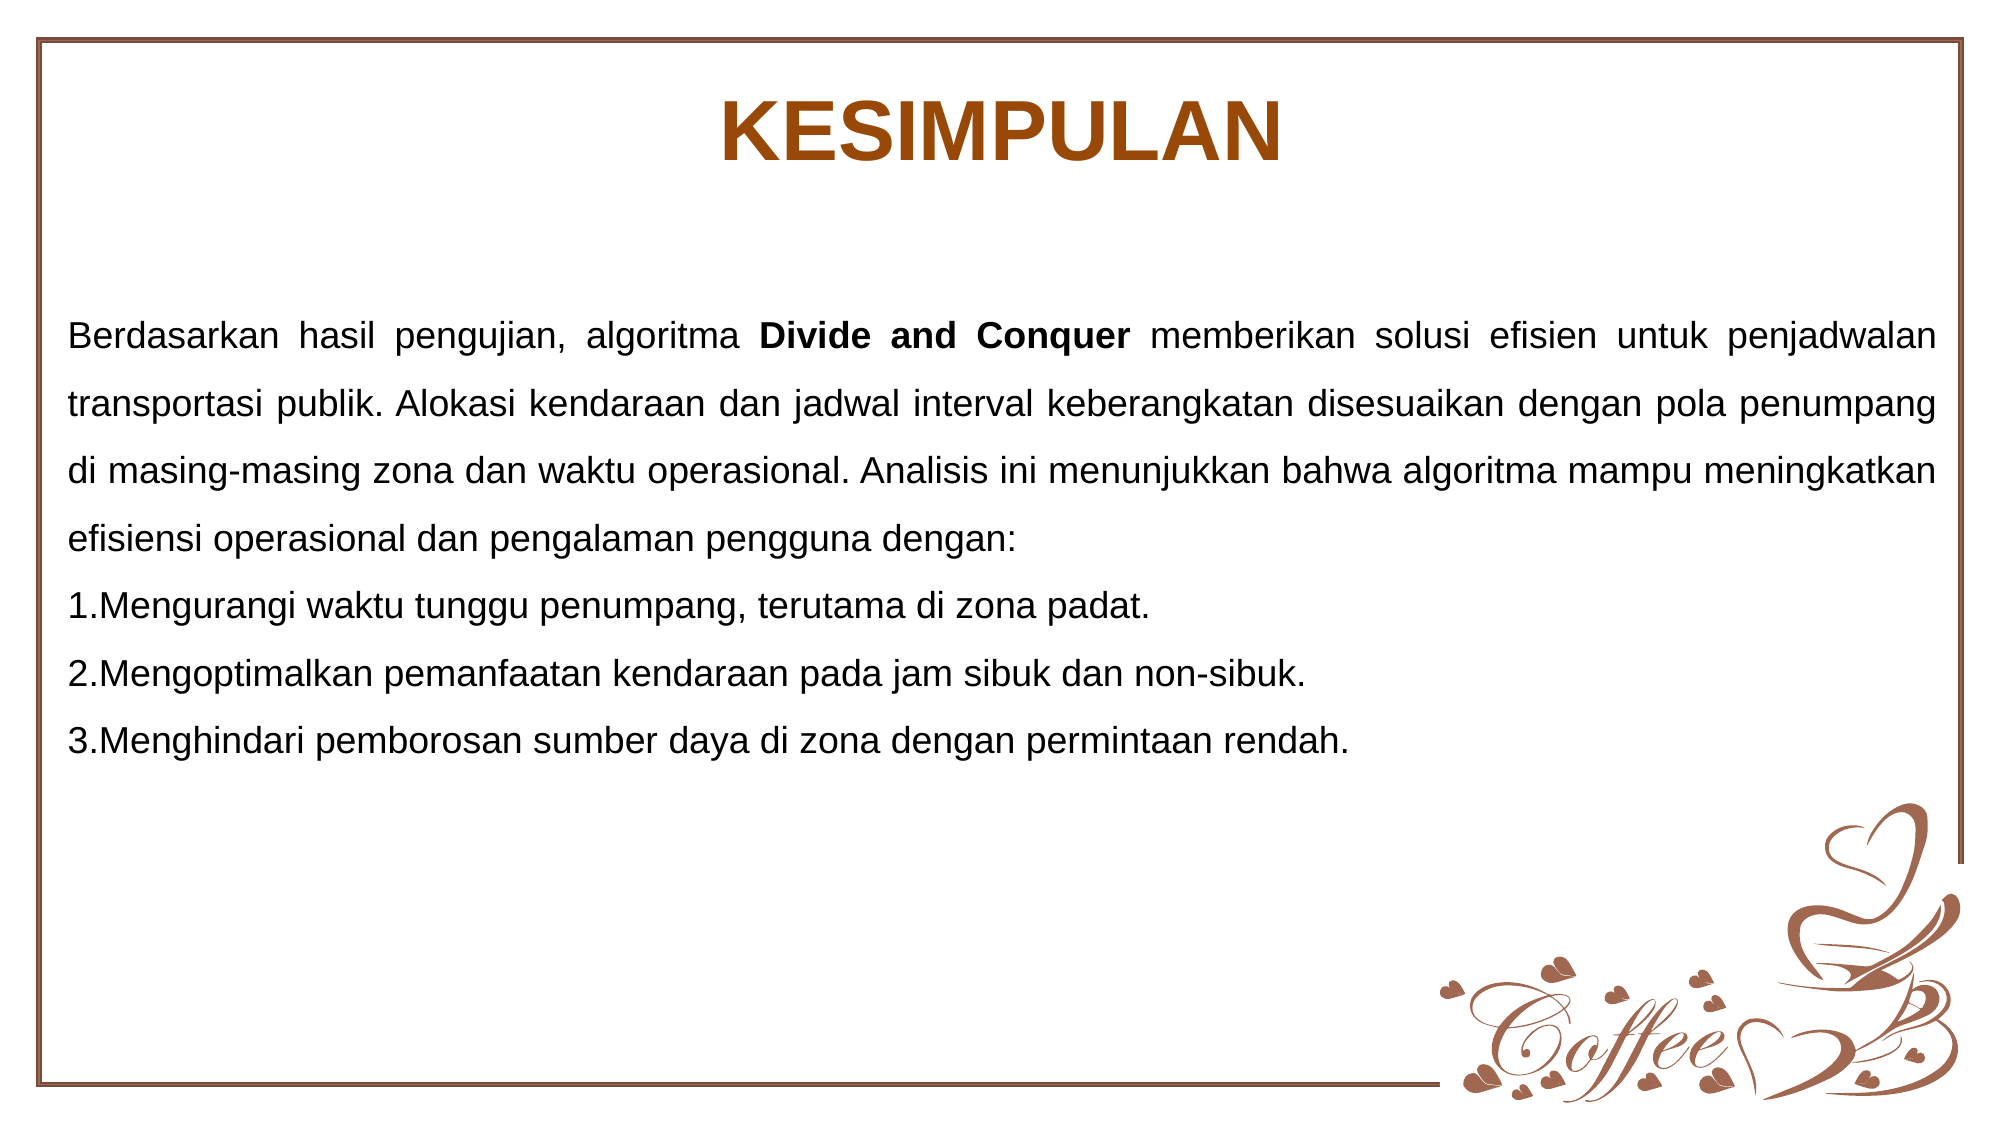

KESIMPULAN
Berdasarkan hasil pengujian, algoritma Divide and Conquer memberikan solusi efisien untuk penjadwalan transportasi publik. Alokasi kendaraan dan jadwal interval keberangkatan disesuaikan dengan pola penumpang di masing-masing zona dan waktu operasional. Analisis ini menunjukkan bahwa algoritma mampu meningkatkan efisiensi operasional dan pengalaman pengguna dengan:
Mengurangi waktu tunggu penumpang, terutama di zona padat.
Mengoptimalkan pemanfaatan kendaraan pada jam sibuk dan non-sibuk.
Menghindari pemborosan sumber daya di zona dengan permintaan rendah.